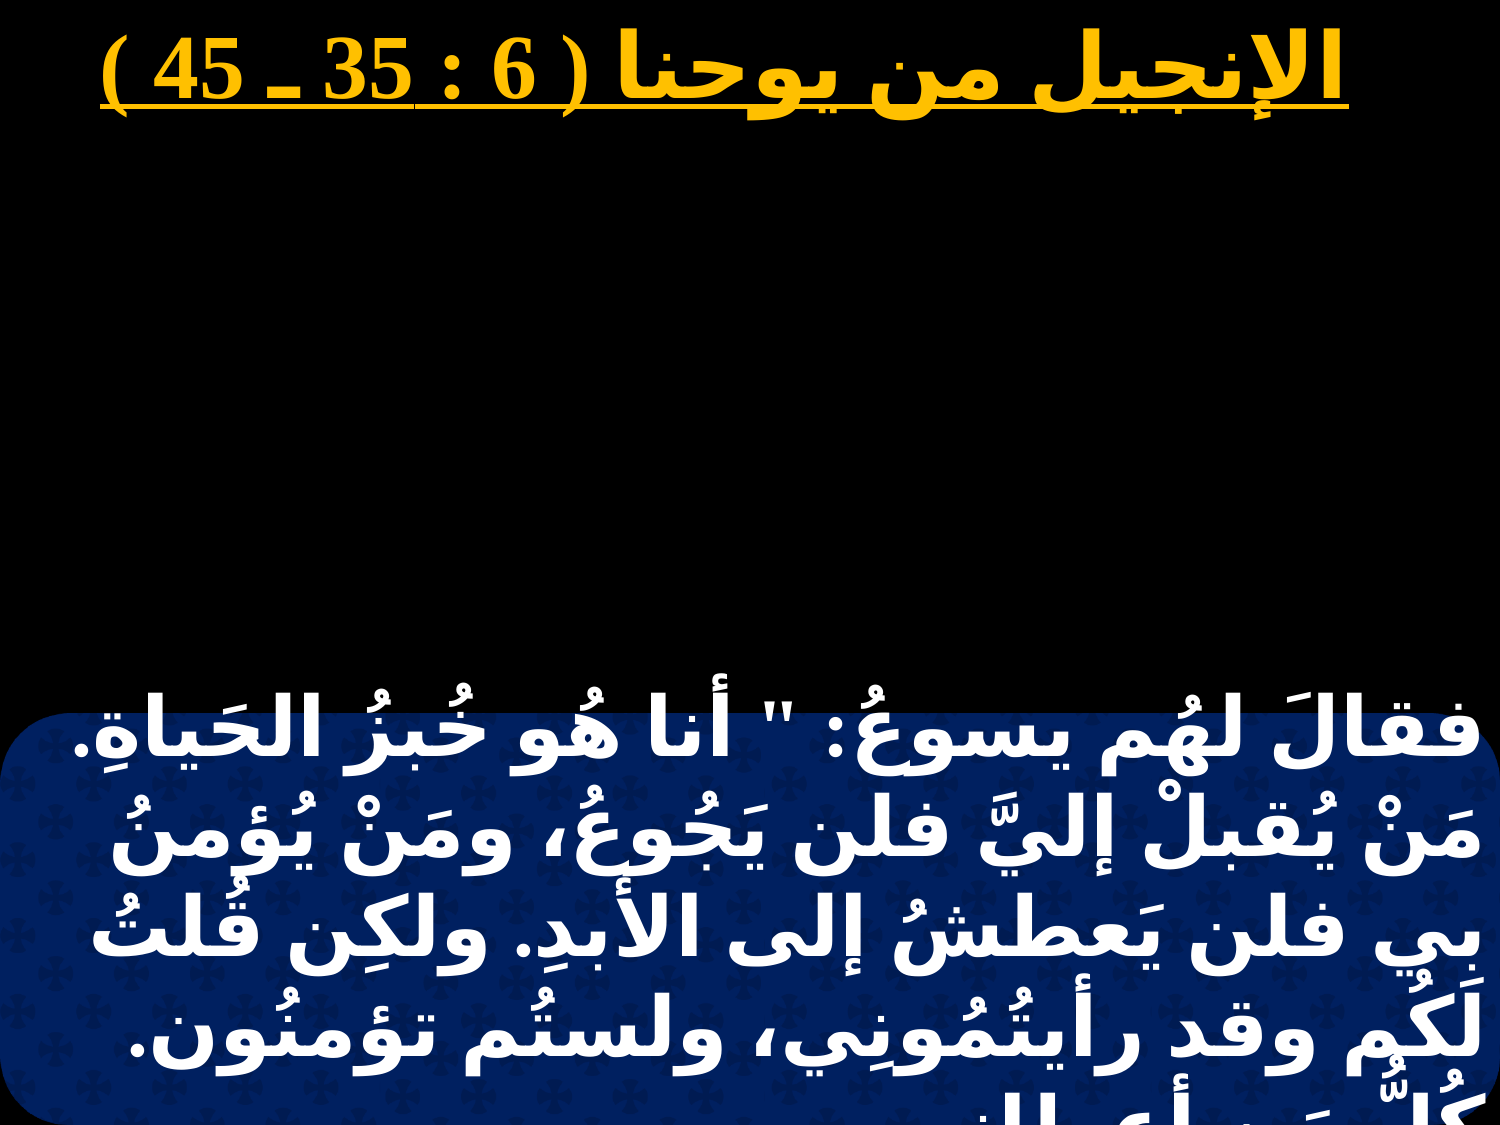

الإنجيل من يوحنا ( 6 : 35 ـ 45 )
فقالَ لهُم يسوعُ: " أنا هُو خُبزُ الحَياةِ. مَنْ يُقبلْ إليَّ فلن يَجُوعُ، ومَنْ يُؤمنُ بي فلن يَعطشُ إلى الأبدِ. ولكِن قُلتُ لَكُم وقد رأيتُمُونِي، ولستُم تؤمنُون. كُلُّ مَن أعطانيه